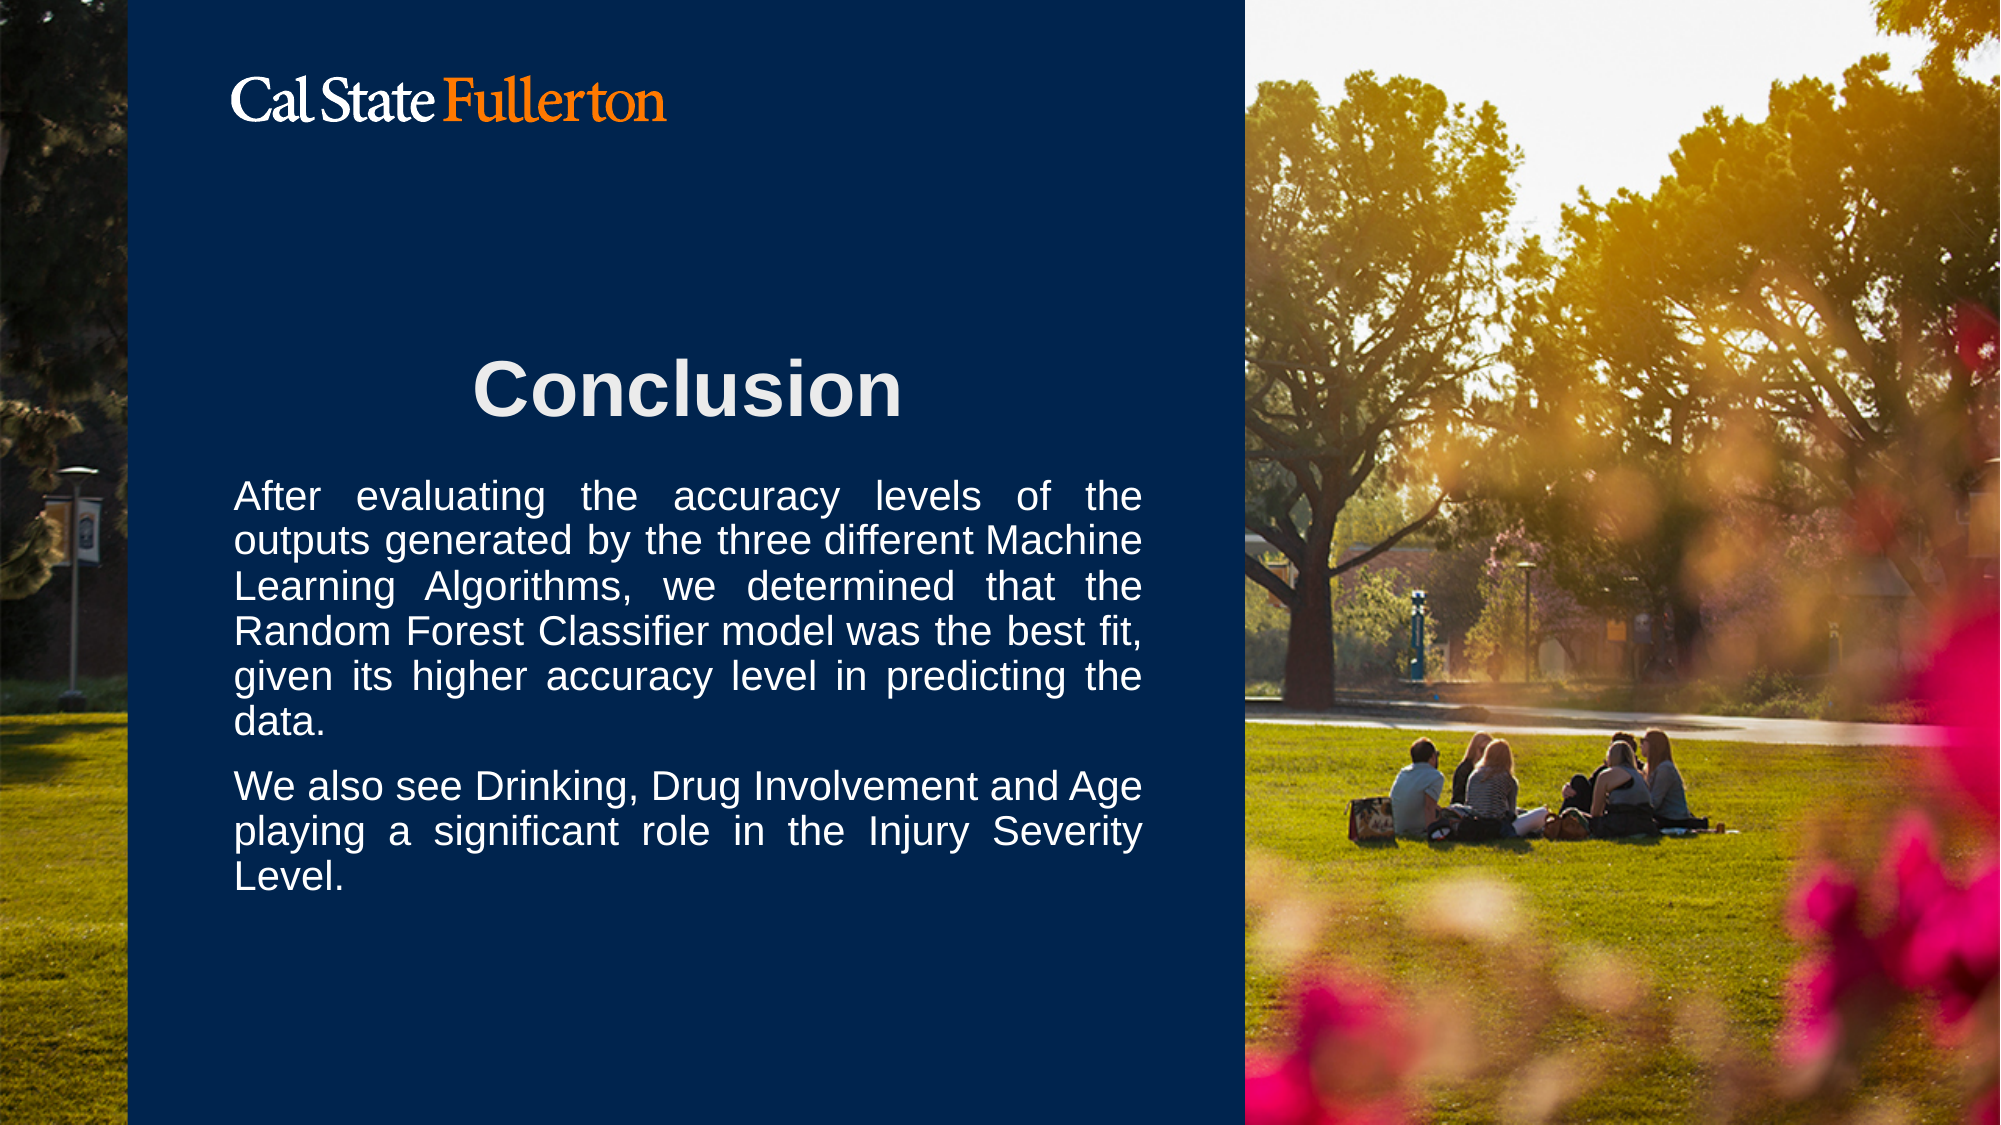

# Conclusion
After evaluating the accuracy levels of the outputs generated by the three different Machine Learning Algorithms, we determined that the Random Forest Classifier model was the best fit, given its higher accuracy level in predicting the data.
We also see Drinking, Drug Involvement and Age playing a significant role in the Injury Severity Level.